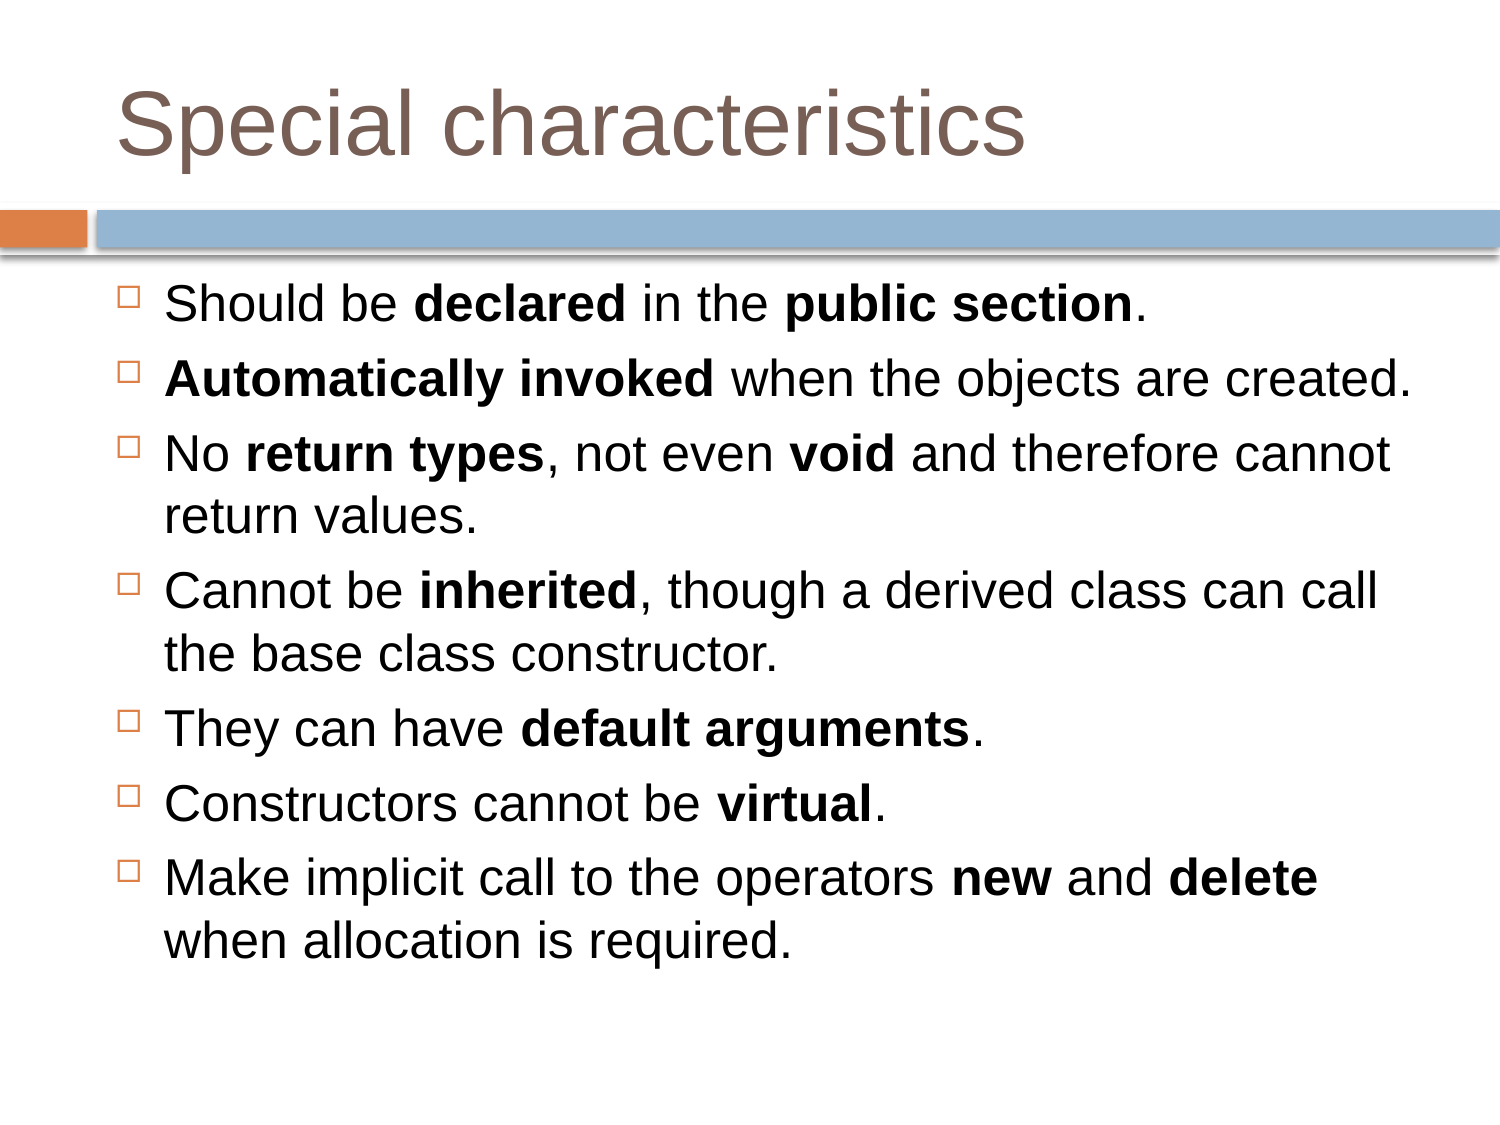

# Special characteristics
Should be declared in the public section.
Automatically invoked when the objects are created.
No return types, not even void and therefore cannot return values.
Cannot be inherited, though a derived class can call the base class constructor.
They can have default arguments.
Constructors cannot be virtual.
Make implicit call to the operators new and delete when allocation is required.